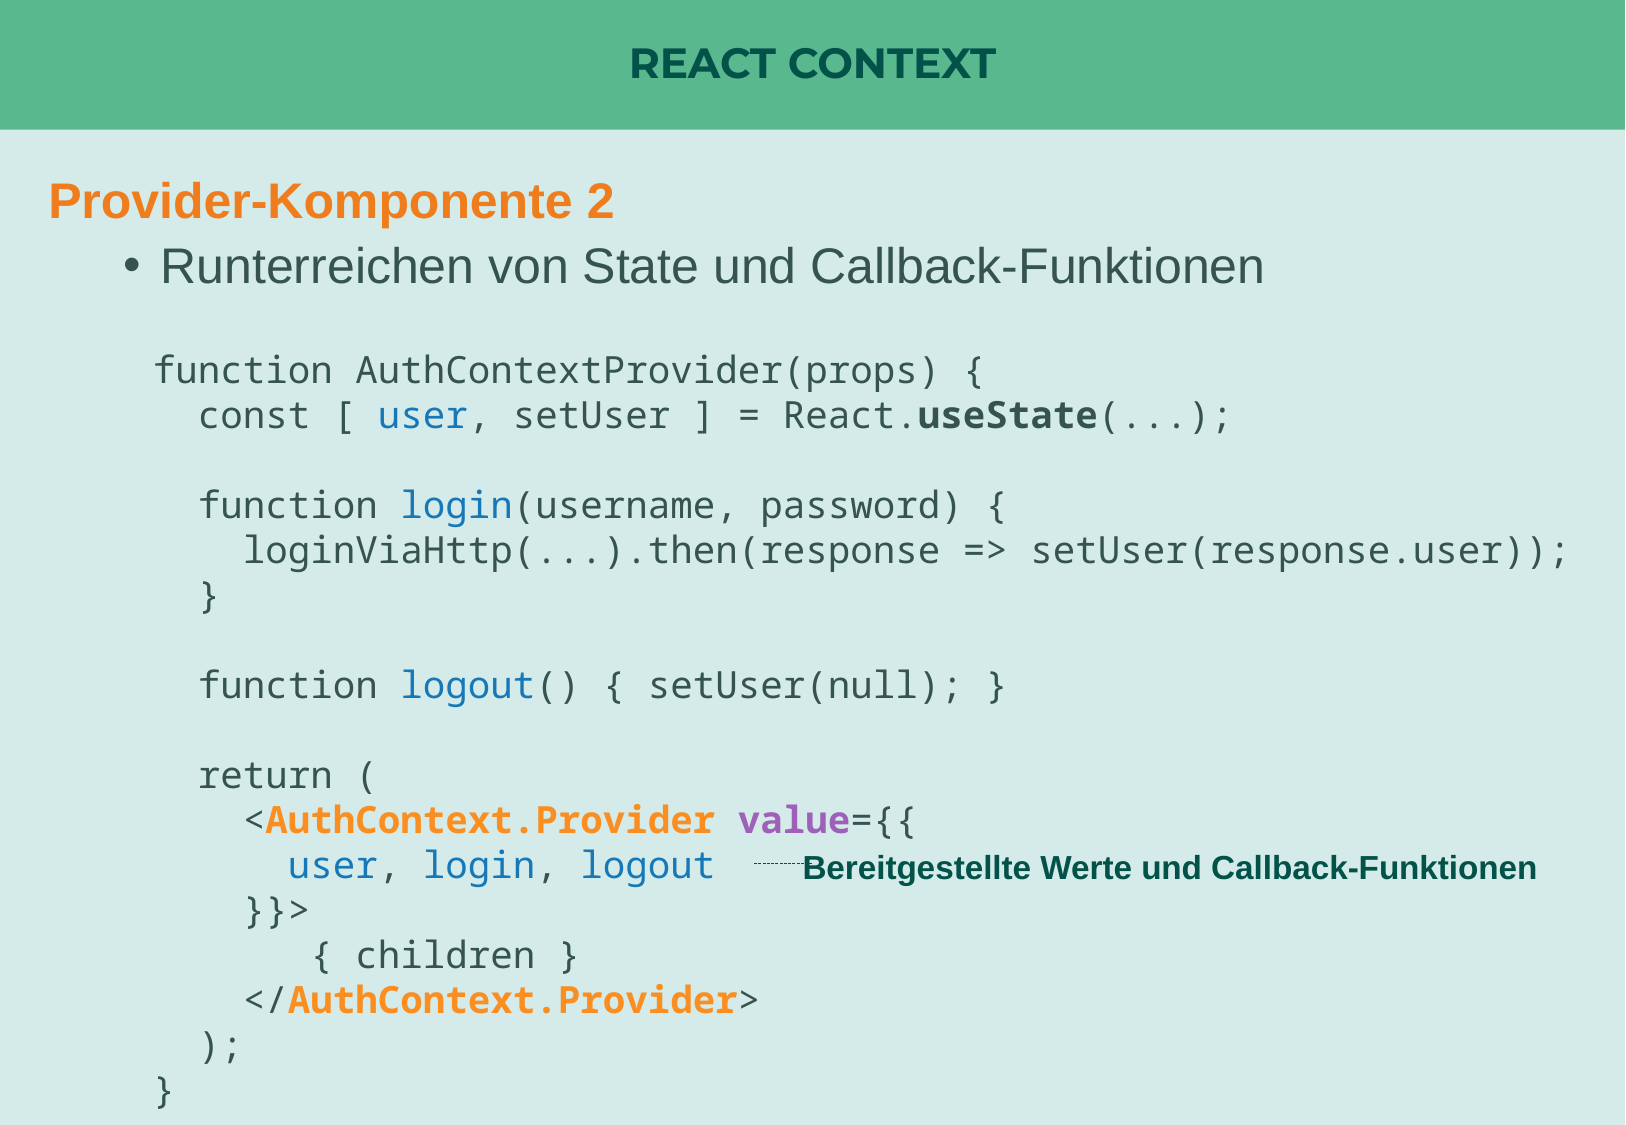

# React Context
Provider-Komponente 2
Runterreichen von State und Callback-Funktionen
function AuthContextProvider(props) {
  const [ user, setUser ] = React.useState(...);

  function login(username, password) {
    loginViaHttp(...).then(response => setUser(response.user));
  }

  function logout() { setUser(null); }

  return (
    <AuthContext.Provider value={{
      user, login, logout
    }}>
       { children }
    </AuthContext.Provider>
  );
}
Bereitgestellte Werte und Callback-Funktionen